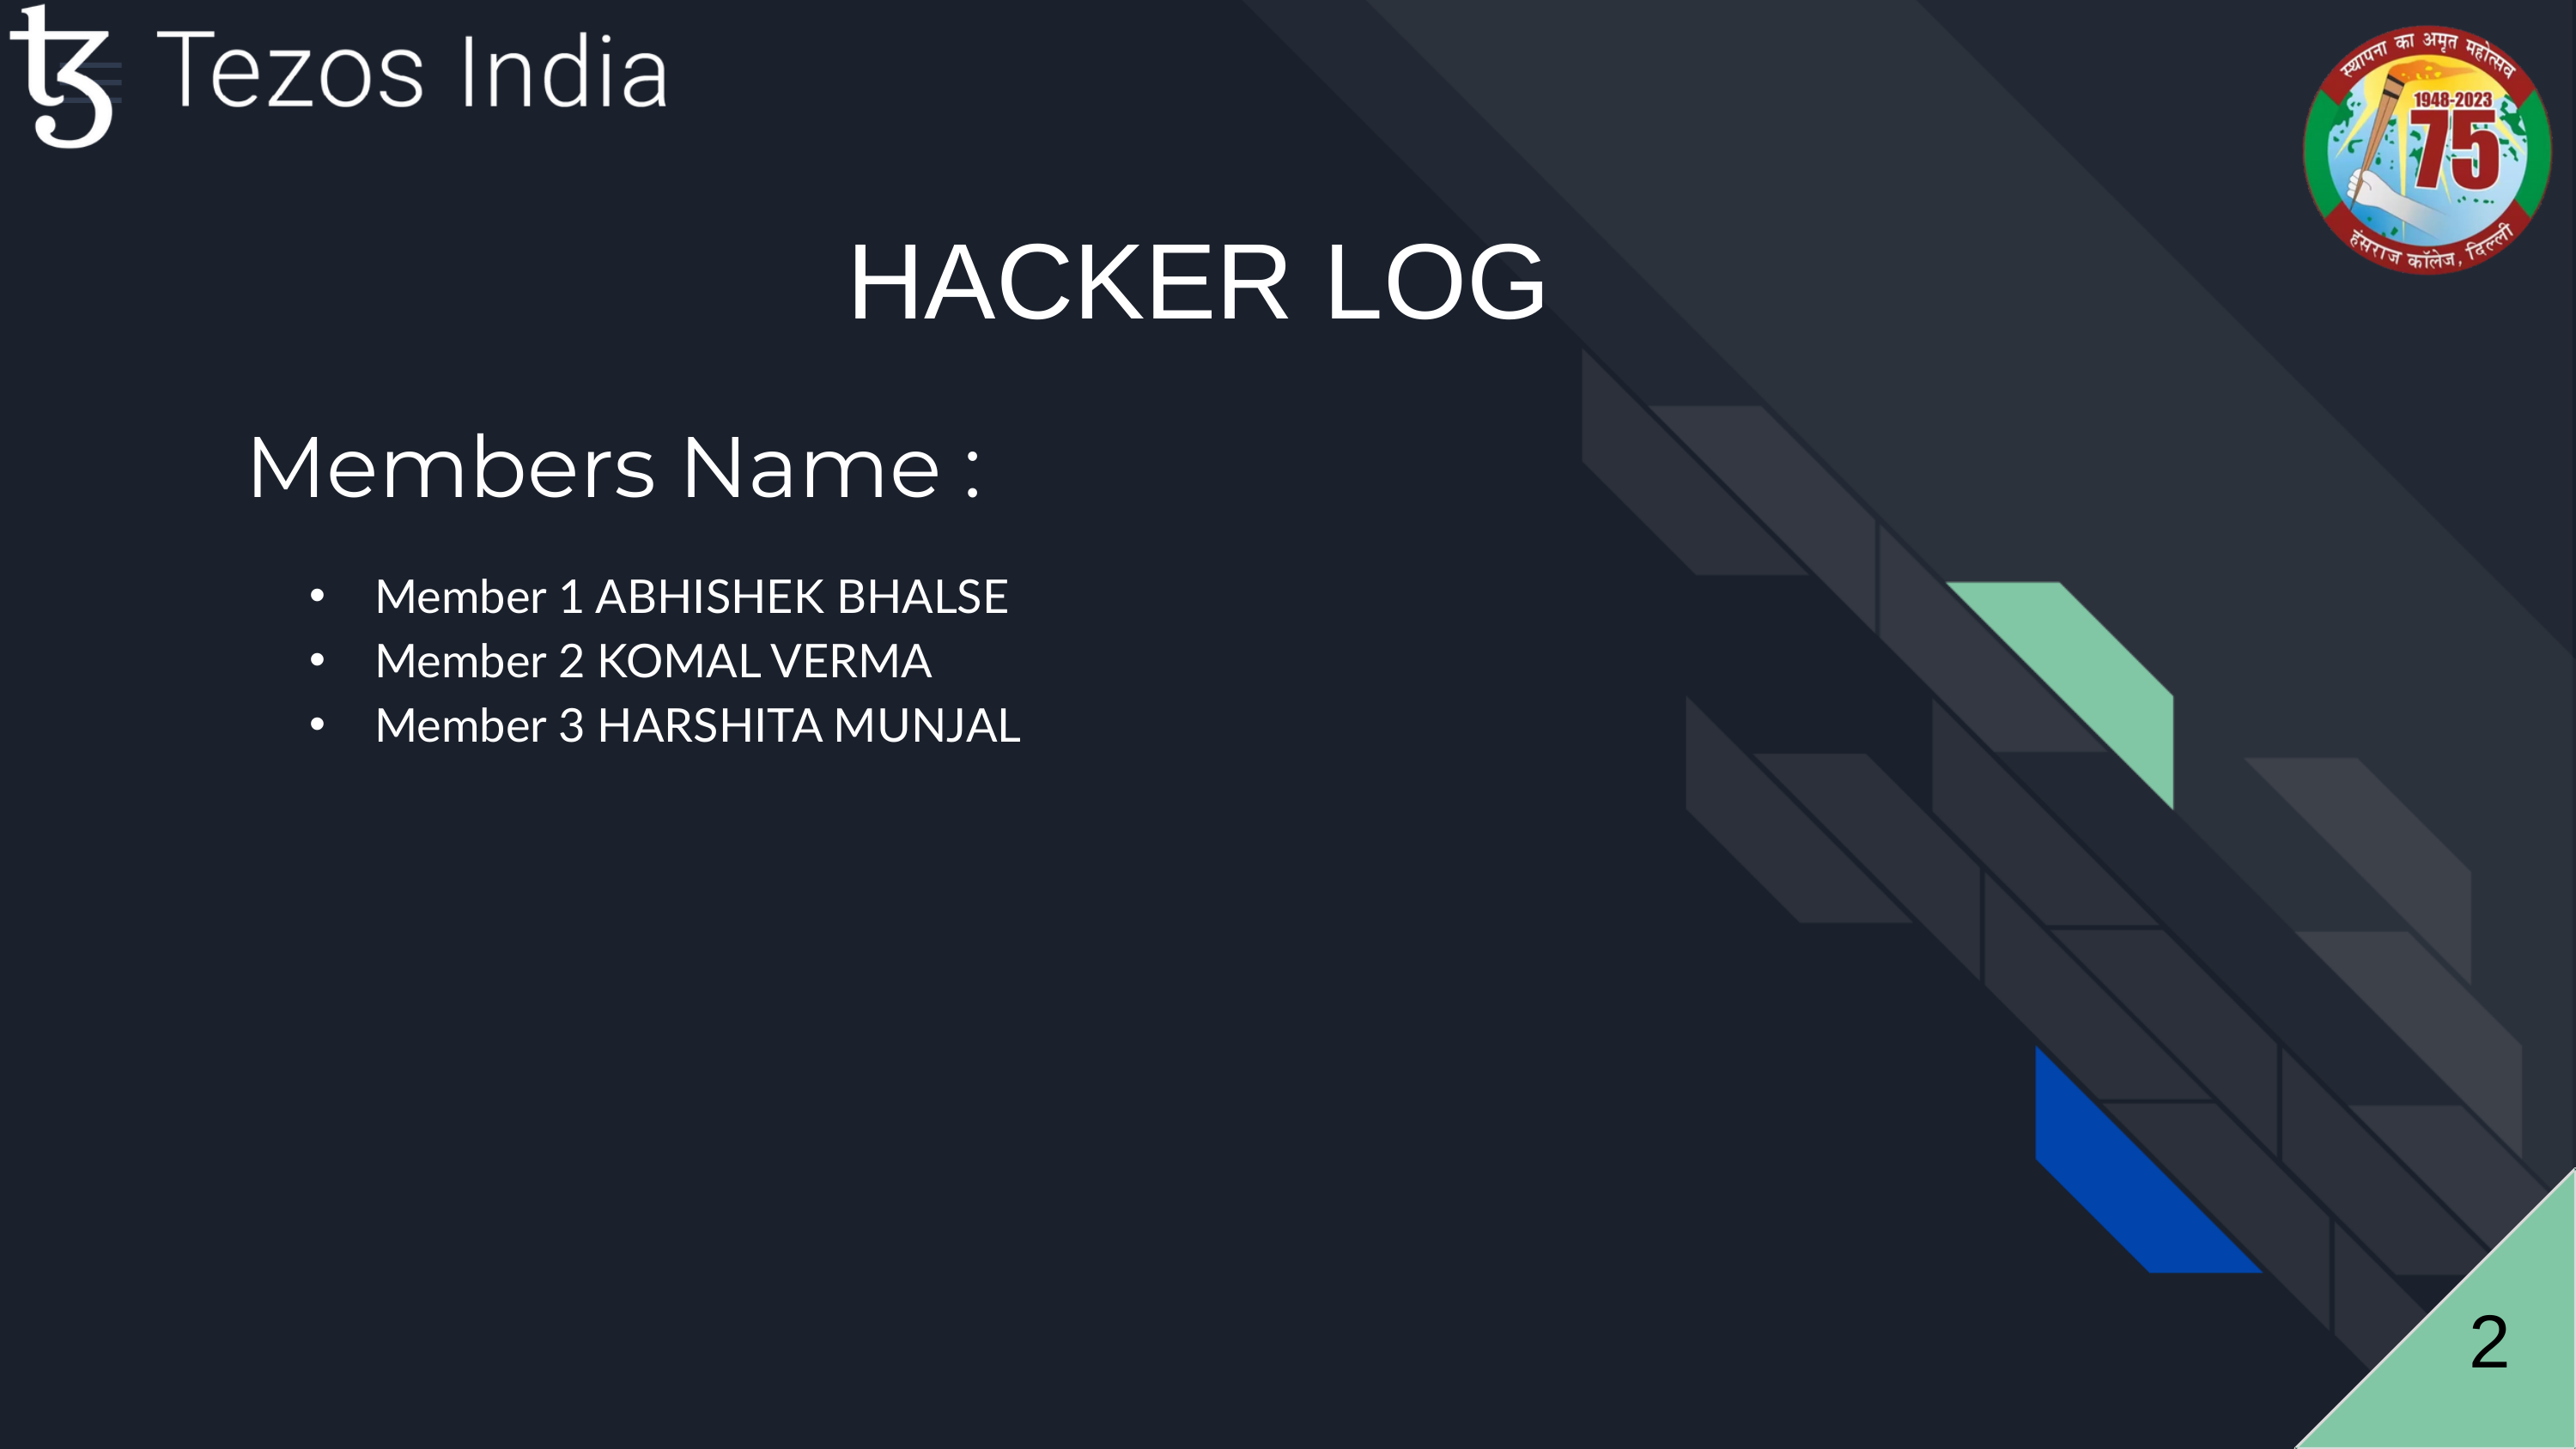

HACKER LOG
Members Name :
Member 1 ABHISHEK BHALSE
Member 2 KOMAL VERMA
Member 3 HARSHITA MUNJAL

2